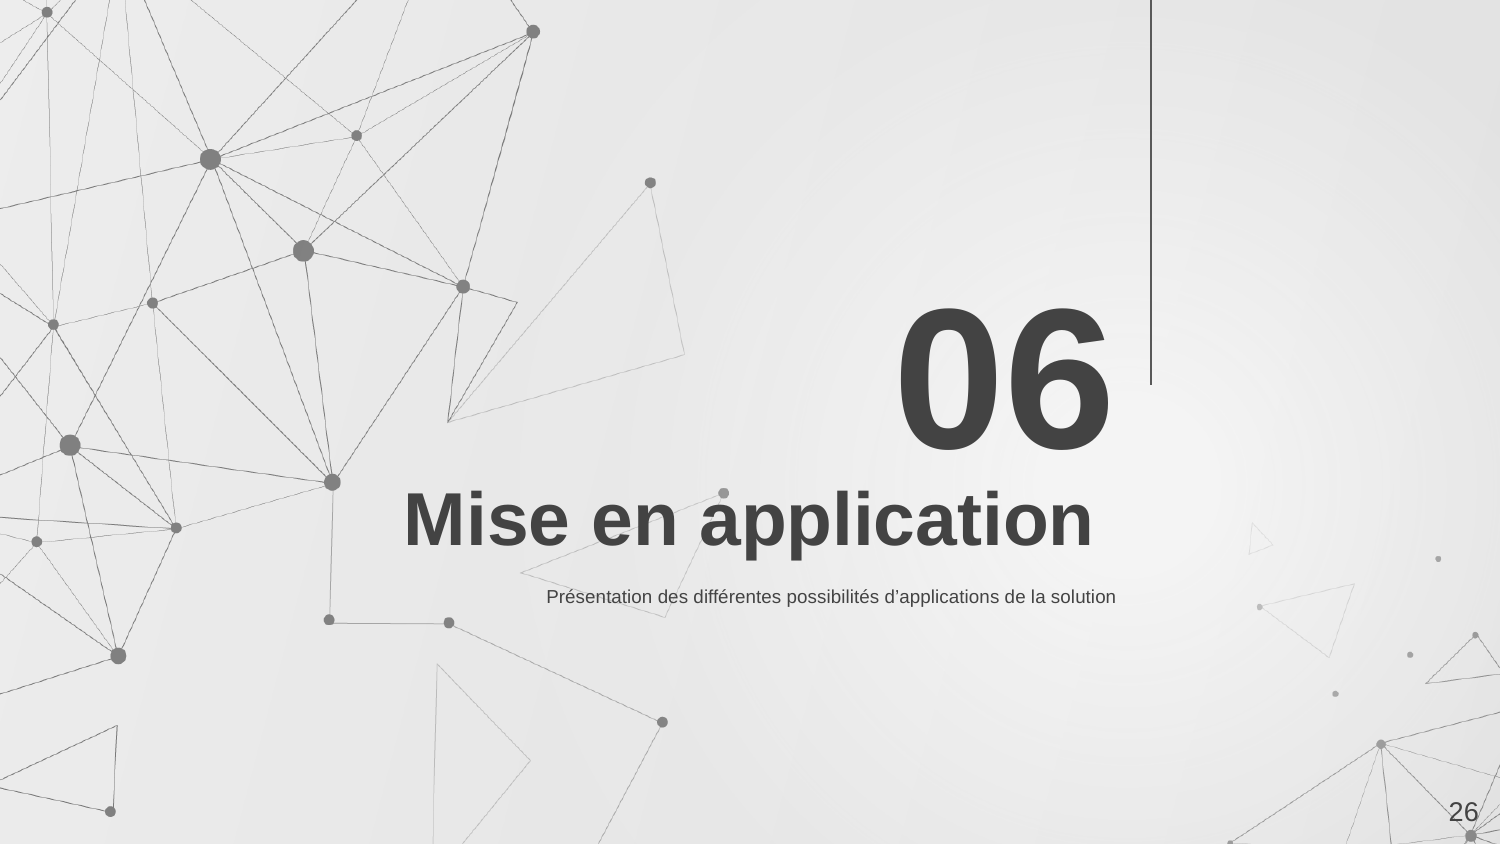

06
# Mise en application
Présentation des différentes possibilités d’applications de la solution

26